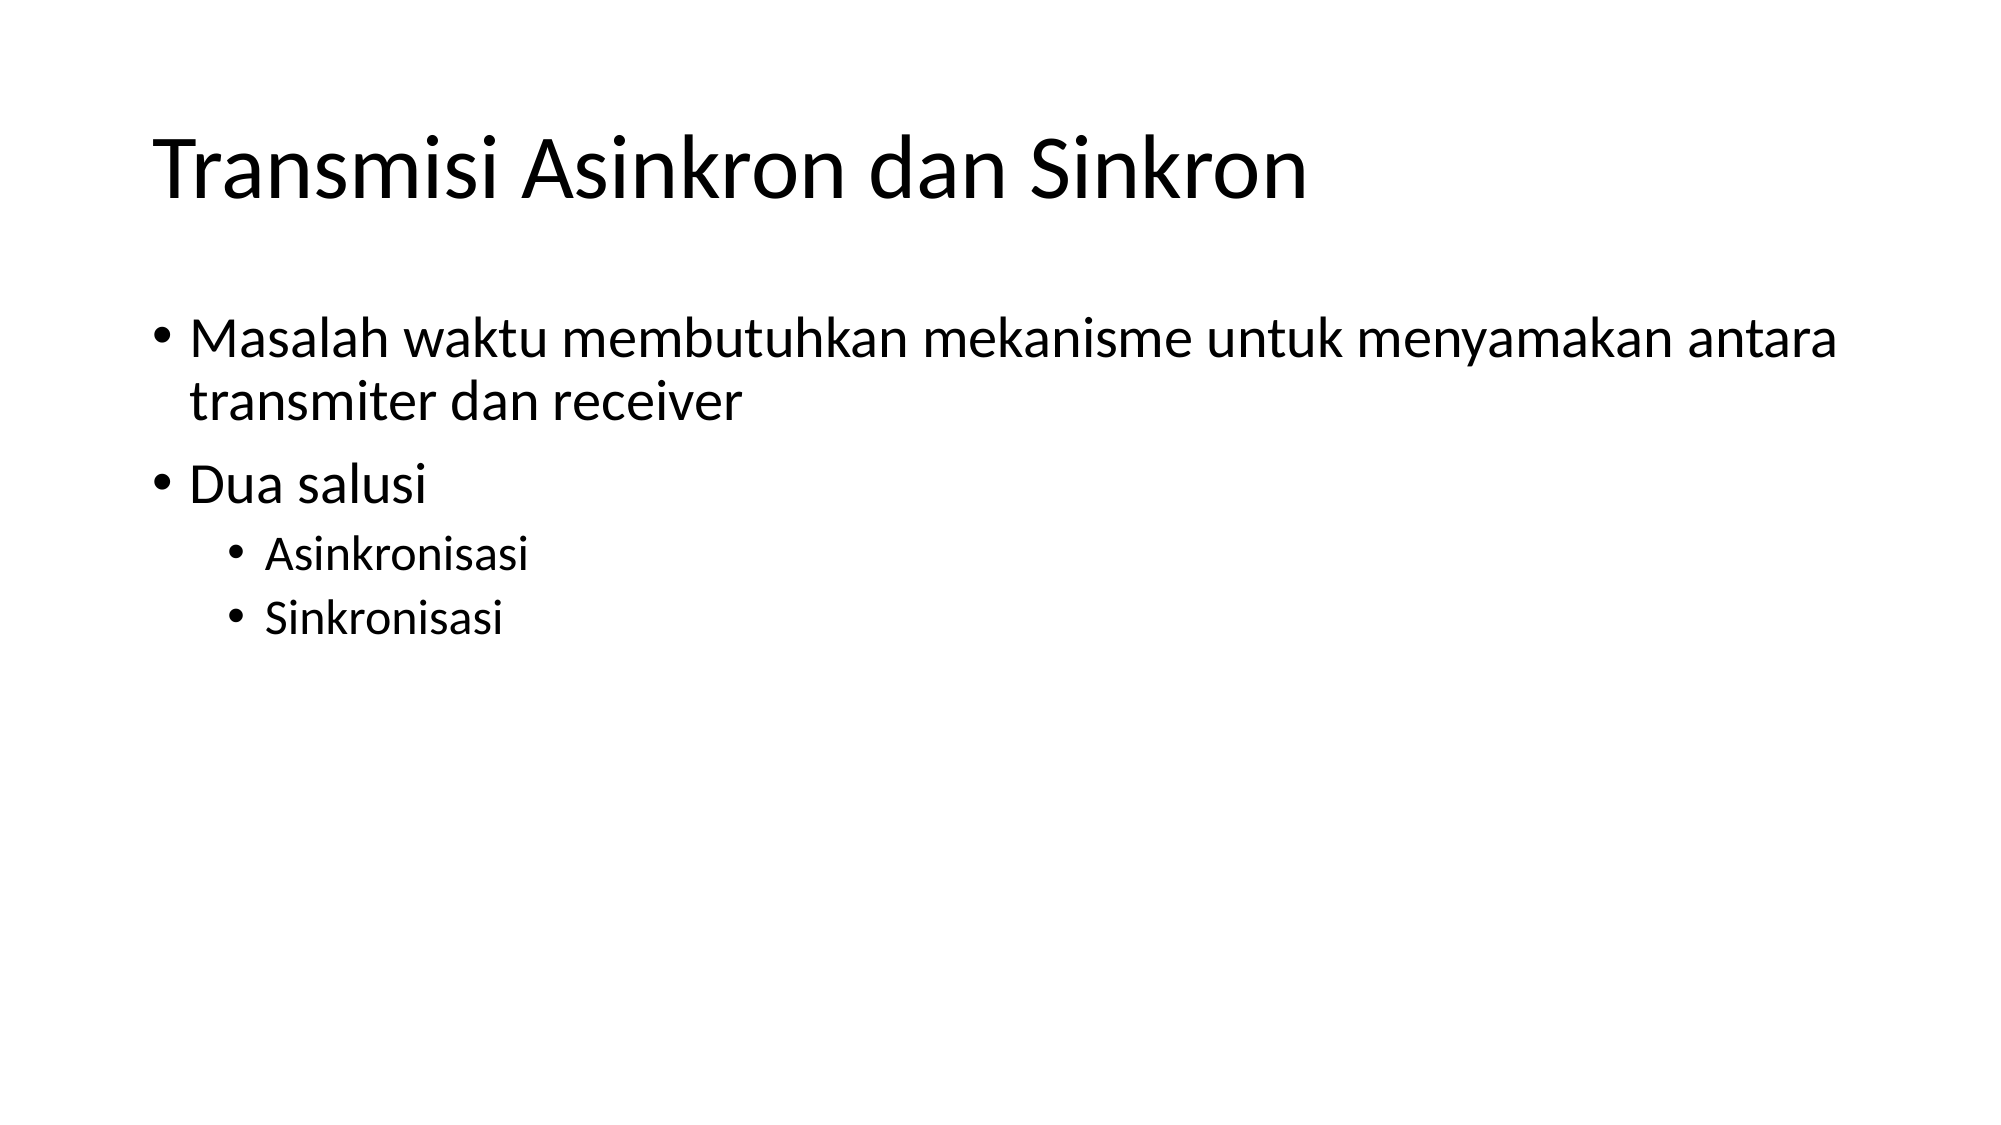

# Transmisi Asinkron dan Sinkron
Masalah waktu membutuhkan mekanisme untuk menyamakan antara transmiter dan receiver
Dua salusi
Asinkronisasi
Sinkronisasi